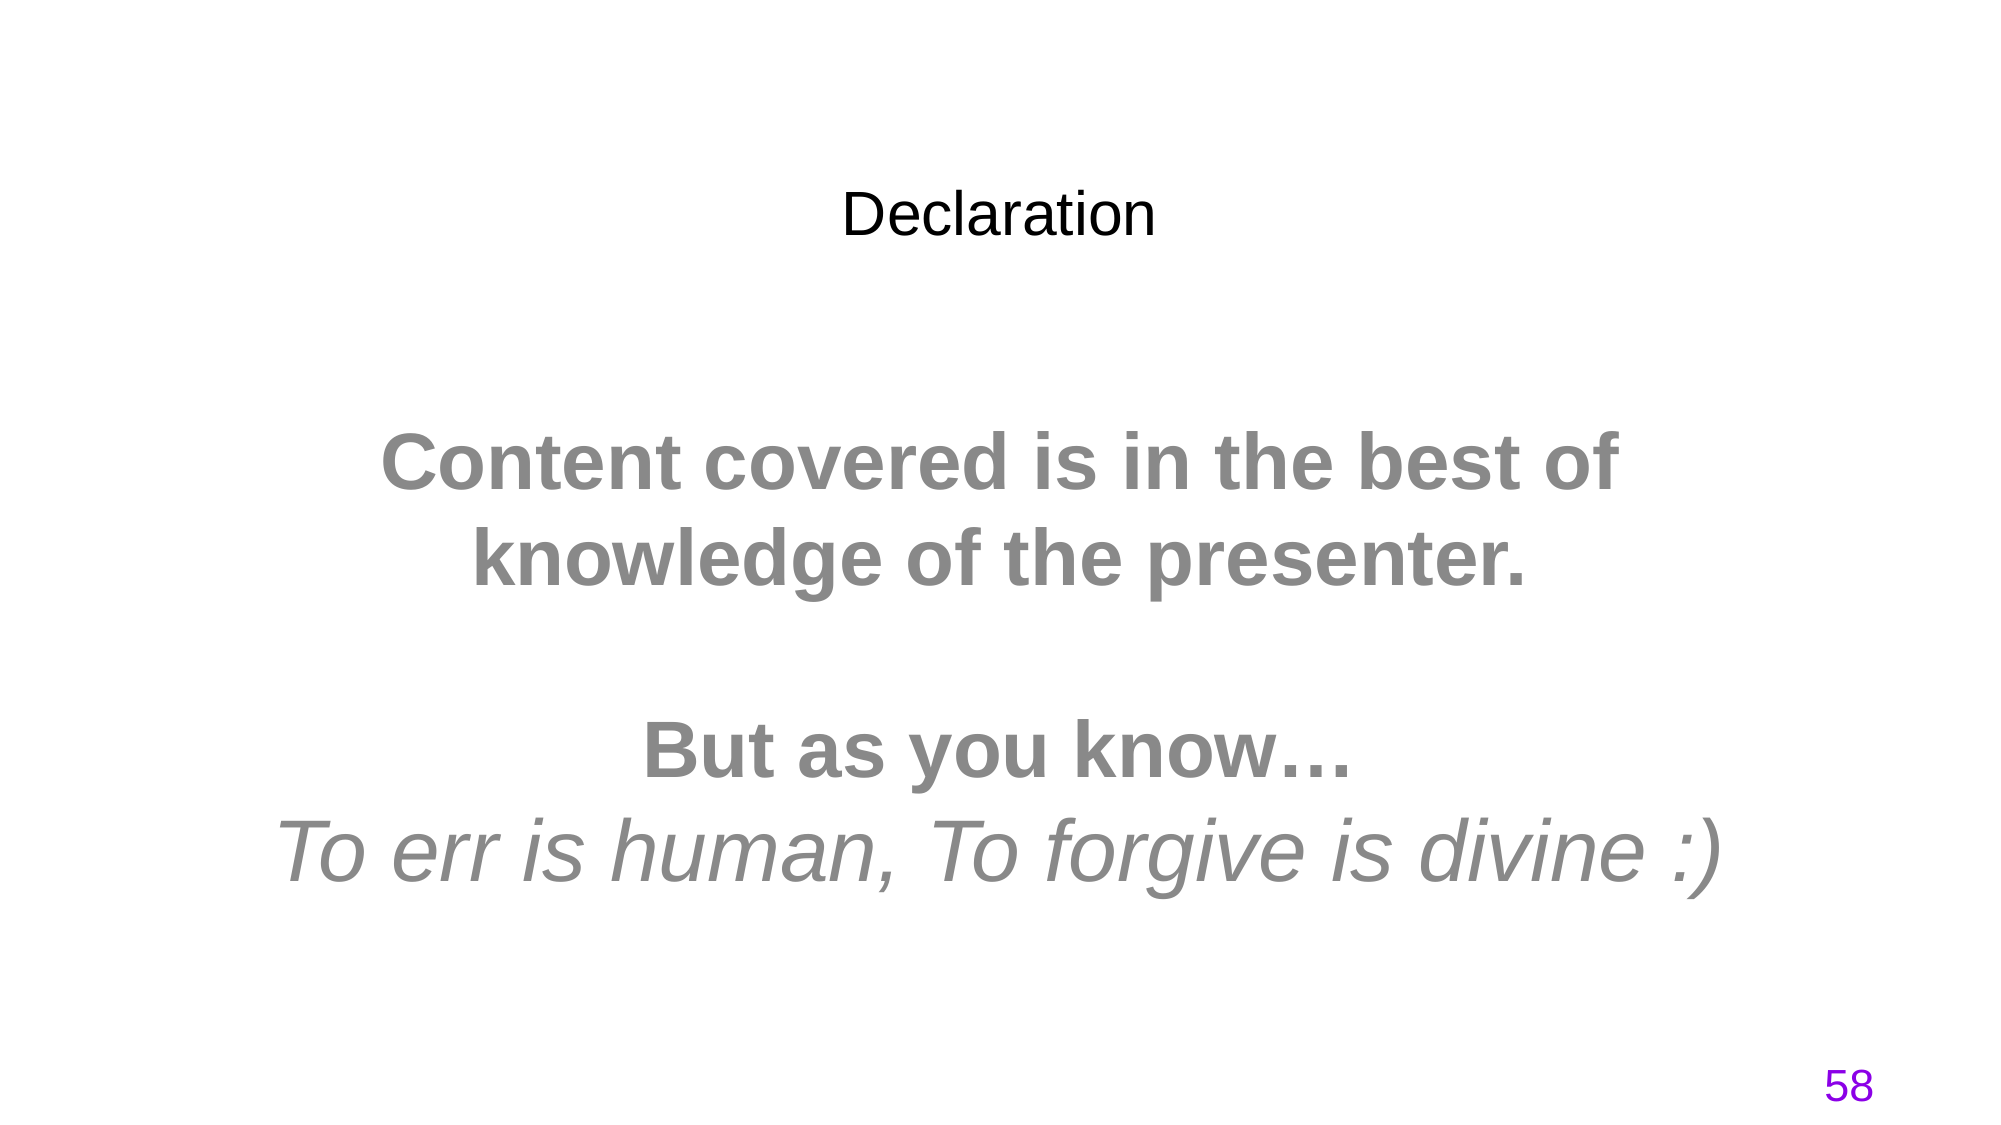

Declaration
Content covered is in the best of knowledge of the presenter.

But as you know…
To err is human, To forgive is divine :)

58